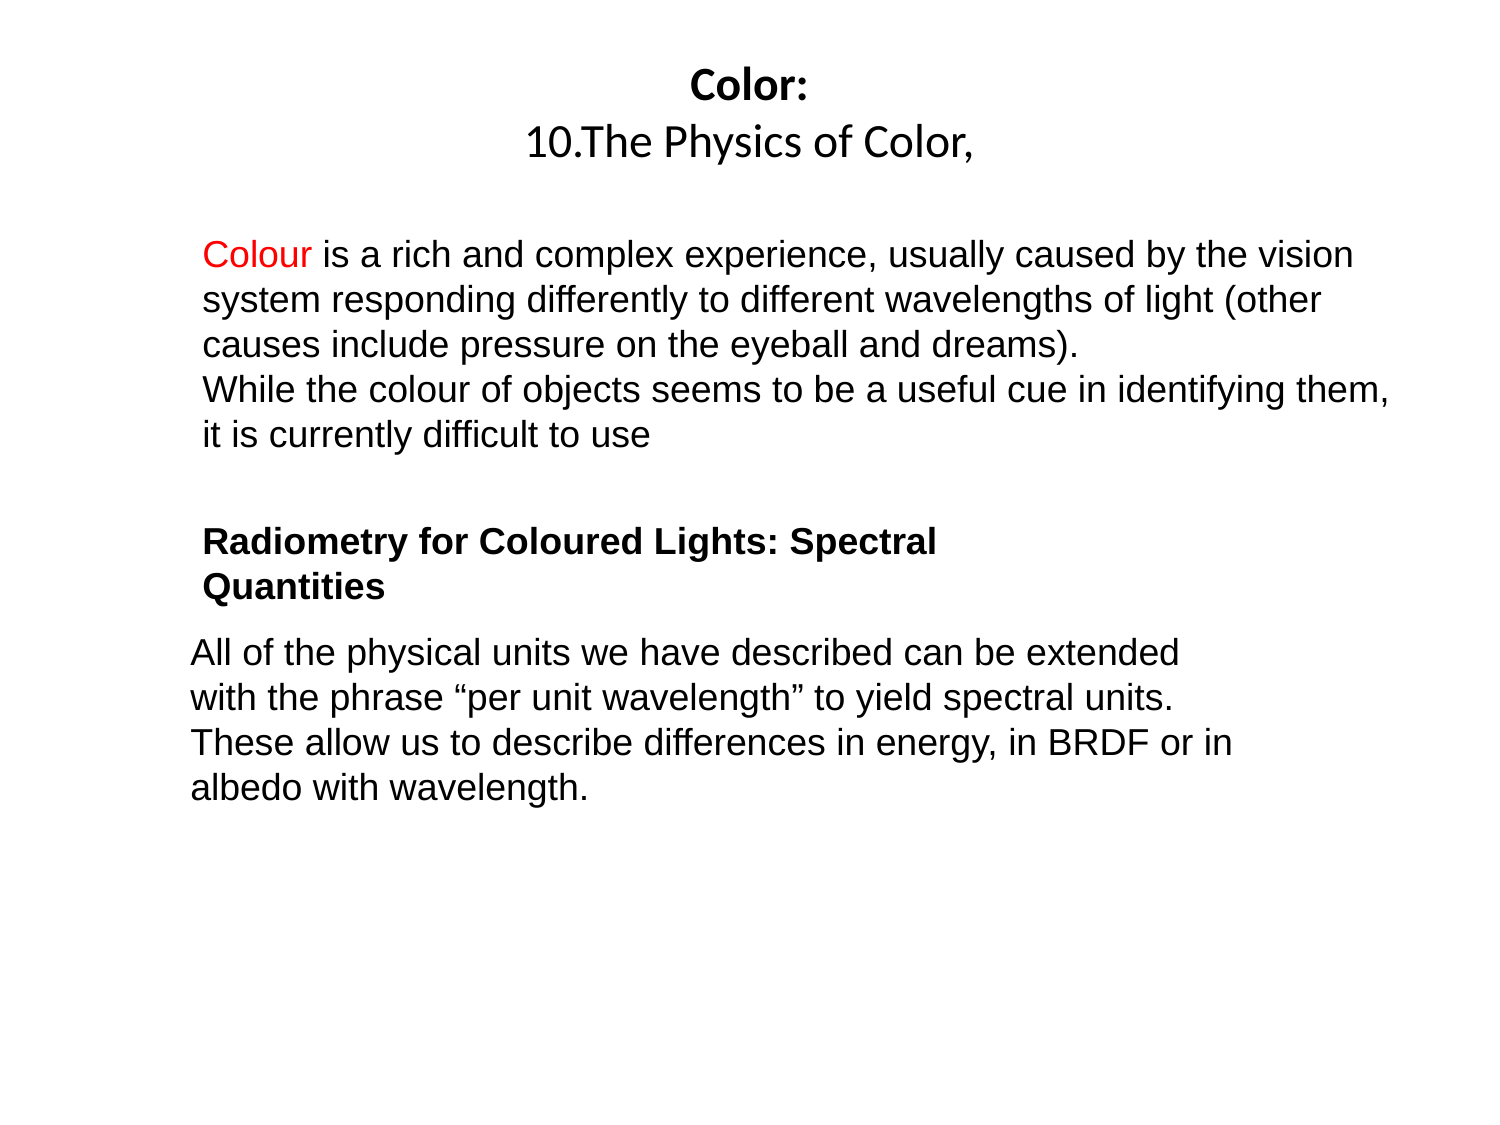

Color:
10.The Physics of Color,
Colour is a rich and complex experience, usually caused by the vision system responding differently to different wavelengths of light (other causes include pressure on the eyeball and dreams).
While the colour of objects seems to be a useful cue in identifying them, it is currently difficult to use

Radiometry for Coloured Lights: Spectral Quantities
All of the physical units we have described can be extended with the phrase “per unit wavelength” to yield spectral units. These allow us to describe differences in energy, in BRDF or in albedo with wavelength.